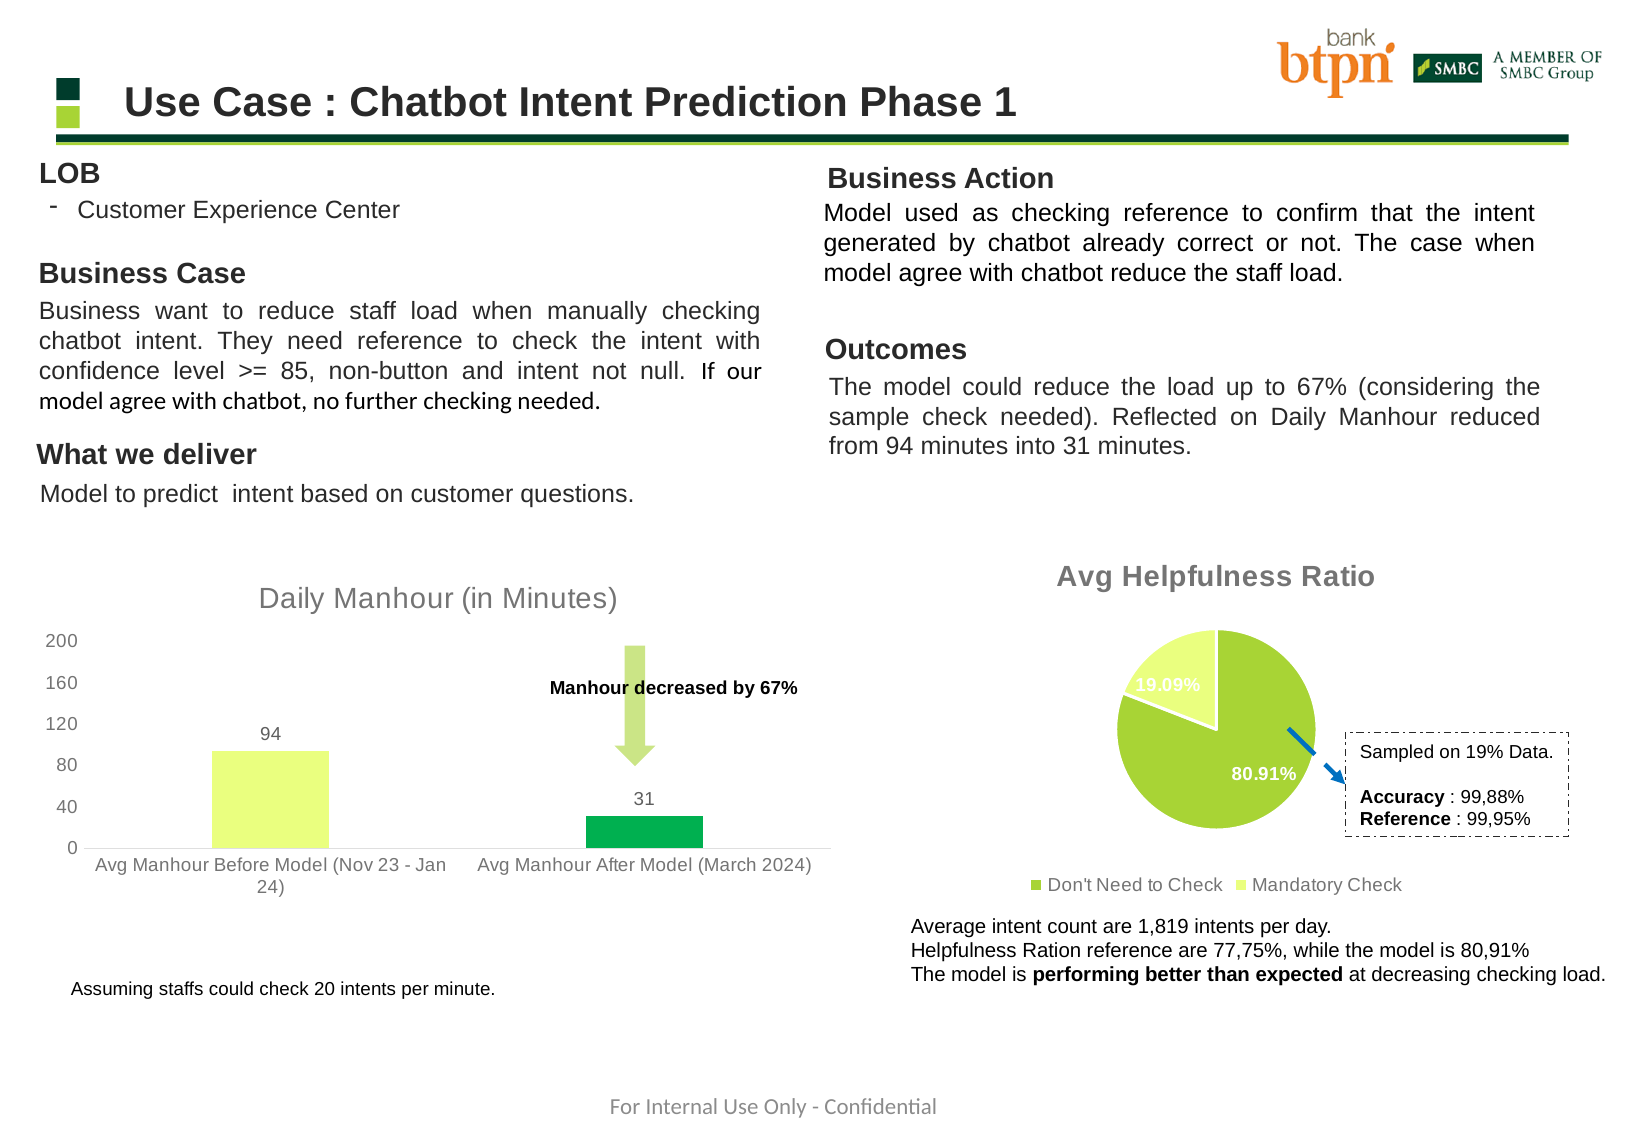

Use Case : Chatbot Intent Prediction Phase 1
LOB
Business Action
Customer Experience Center
Model used as checking reference to confirm that the intent generated by chatbot already correct or not. The case when model agree with chatbot reduce the staff load.
Business Case
Business want to reduce staff load when manually checking chatbot intent. They need reference to check the intent with confidence level >= 85, non-button and intent not null. If our model agree with chatbot, no further checking needed.
Outcomes
The model could reduce the load up to 67% (considering the sample check needed). Reflected on Daily Manhour reduced from 94 minutes into 31 minutes.

What we deliver
Model to predict  intent based on customer questions.

### Chart: Avg Helpfulness Ratio

| Category |  |
|---|---|
| Don't Need to Check | 0.8090999999999999 |
| Mandatory Check | 0.19090000000000007 |

### Chart: Daily Manhour (in Minutes)

| Category | Avg Manhour Before Model (Nov 23 - Jan 24) |
|---|---|
| Avg Manhour Before Model (Nov 23 - Jan 24) | 94.0 |
| Avg Manhour After Model (March 2024) | 31.269354838709678 |
Manhour decreased by 67%
Sampled on 19% Data.
Accuracy : 99,88%
Reference : 99,95%
Average intent count are 1,819 intents per day.
Helpfulness Ration reference are 77,75%, while the model is 80,91%
The model is performing better than expected at decreasing checking load.
Assuming staffs could check 20 intents per minute.
For Internal Use Only - Confidential